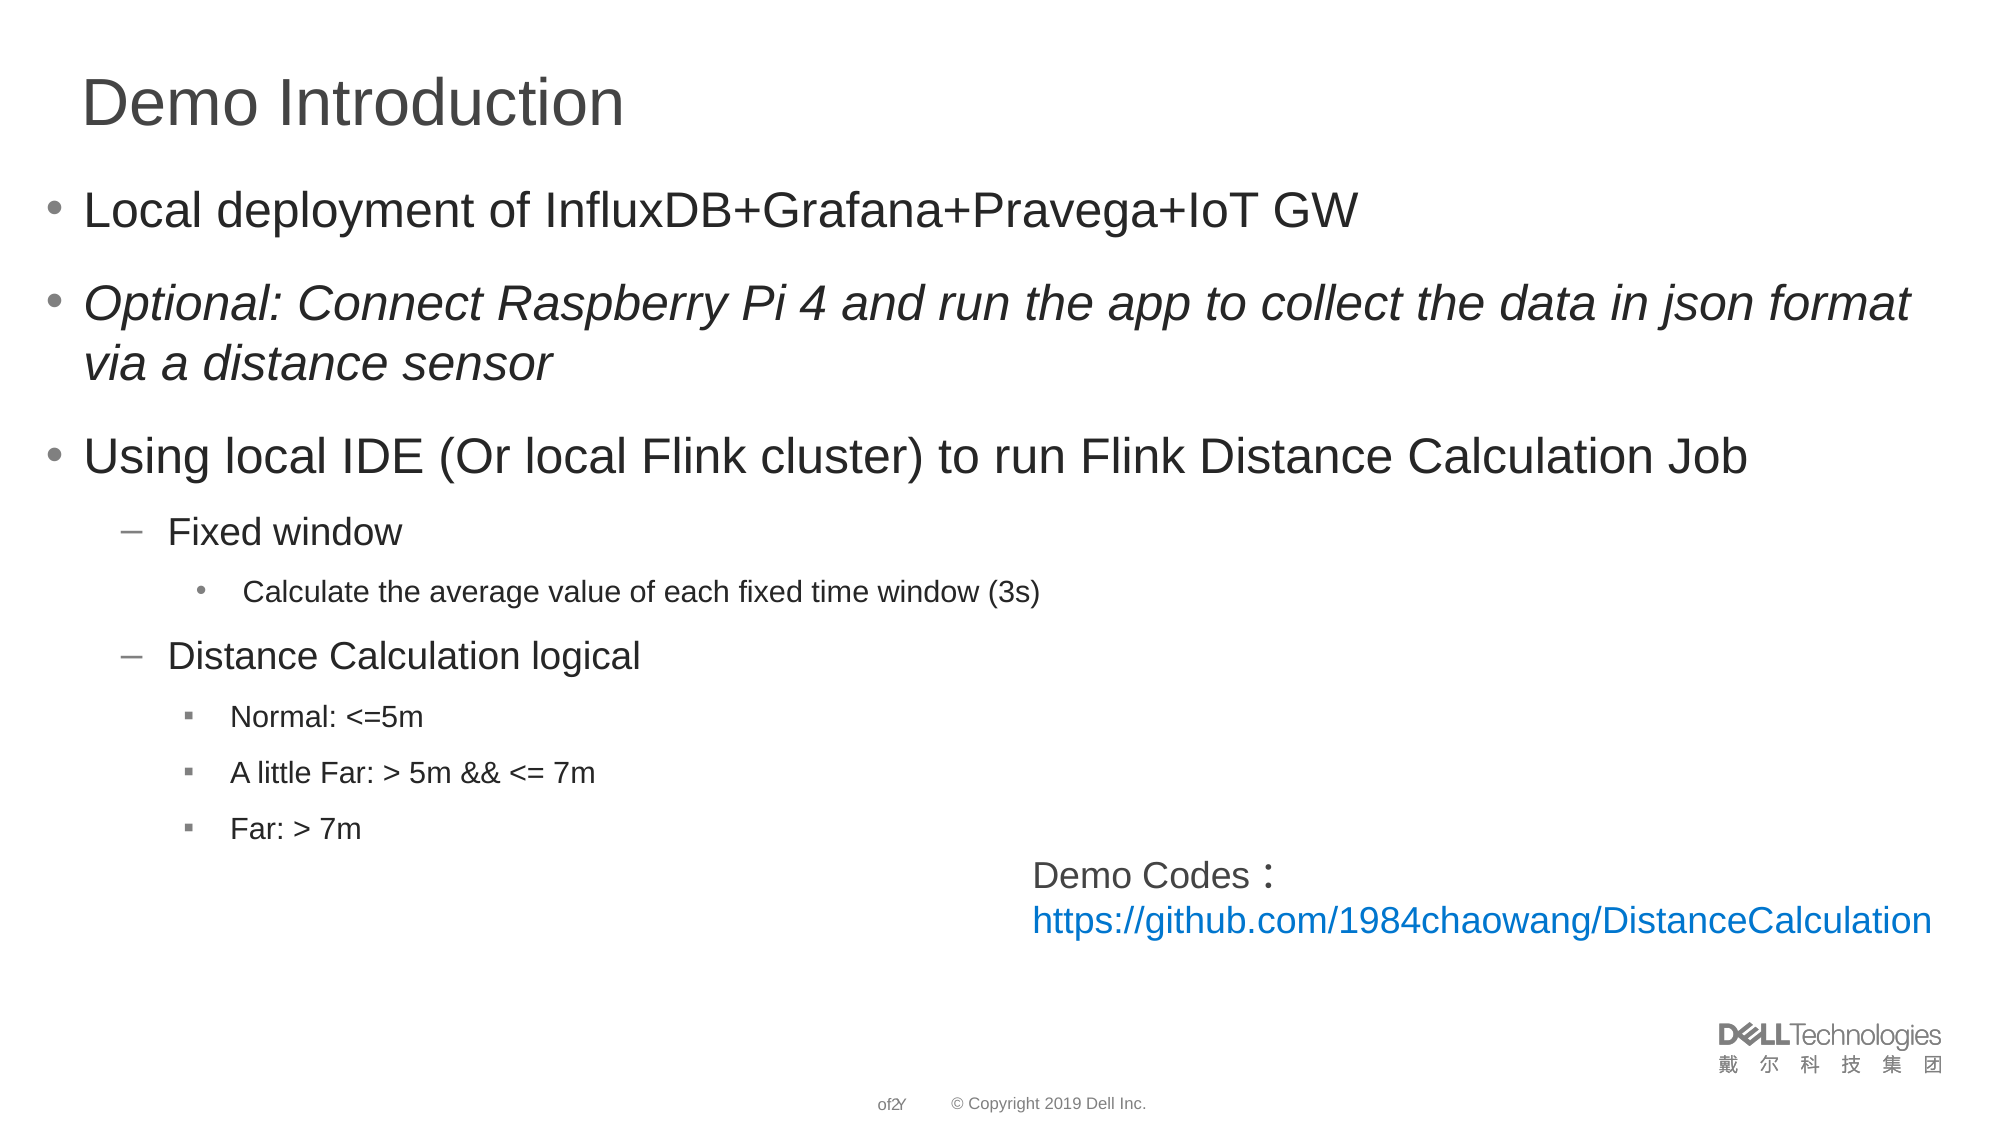

Demo Introduction
Local deployment of InfluxDB+Grafana+Pravega+IoT GW
Optional: Connect Raspberry Pi 4 and run the app to collect the data in json format via a distance sensor
Using local IDE (Or local Flink cluster) to run Flink Distance Calculation Job
Fixed window
Calculate the average value of each fixed time window (3s)
Distance Calculation logical
Normal: <=5m
A little Far: > 5m && <= 7m
Far: > 7m

Demo Codes：
https://github.com/1984chaowang/DistanceCalculation